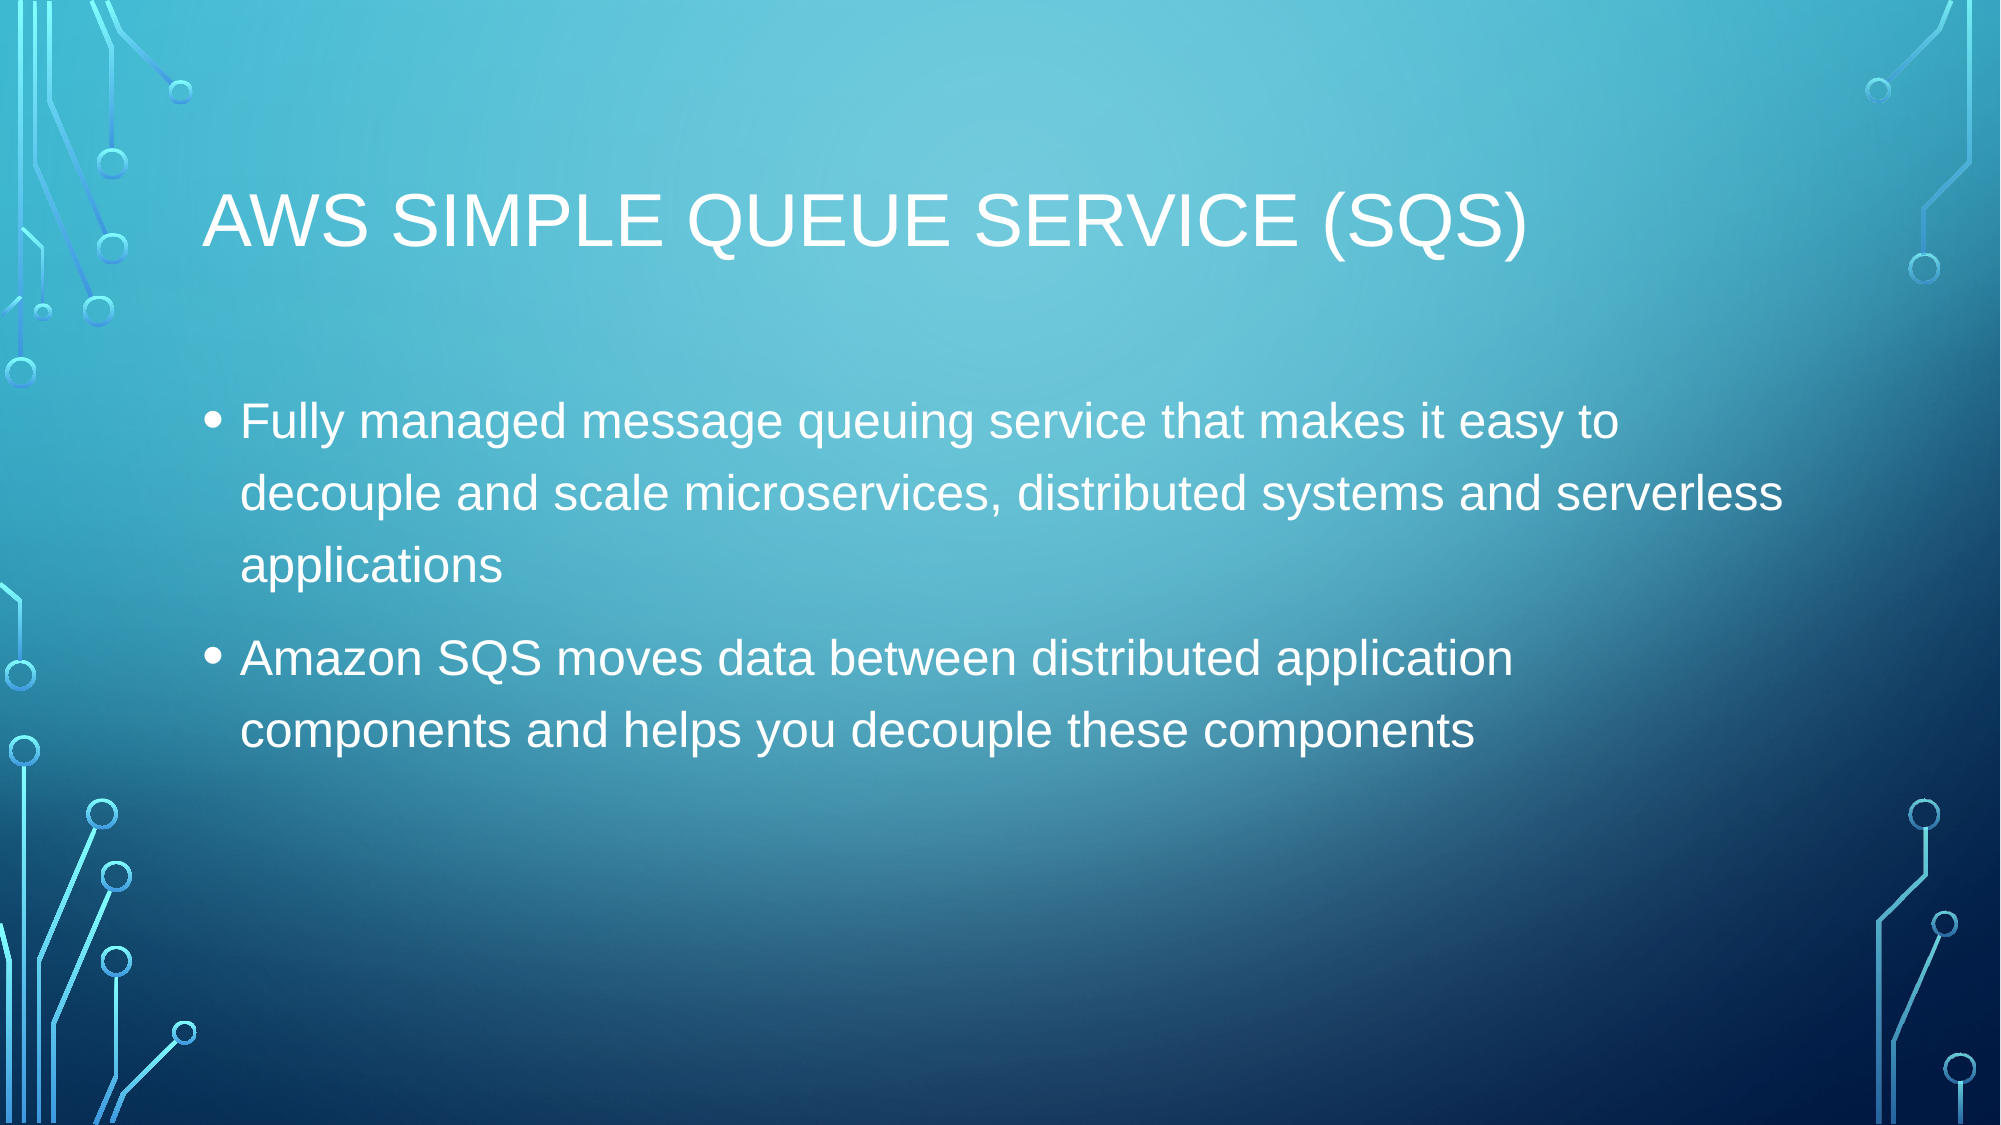

# AWS Simple Queue Service (SQS)
Fully managed message queuing service that makes it easy to decouple and scale microservices, distributed systems and serverless applications
Amazon SQS moves data between distributed application components and helps you decouple these components